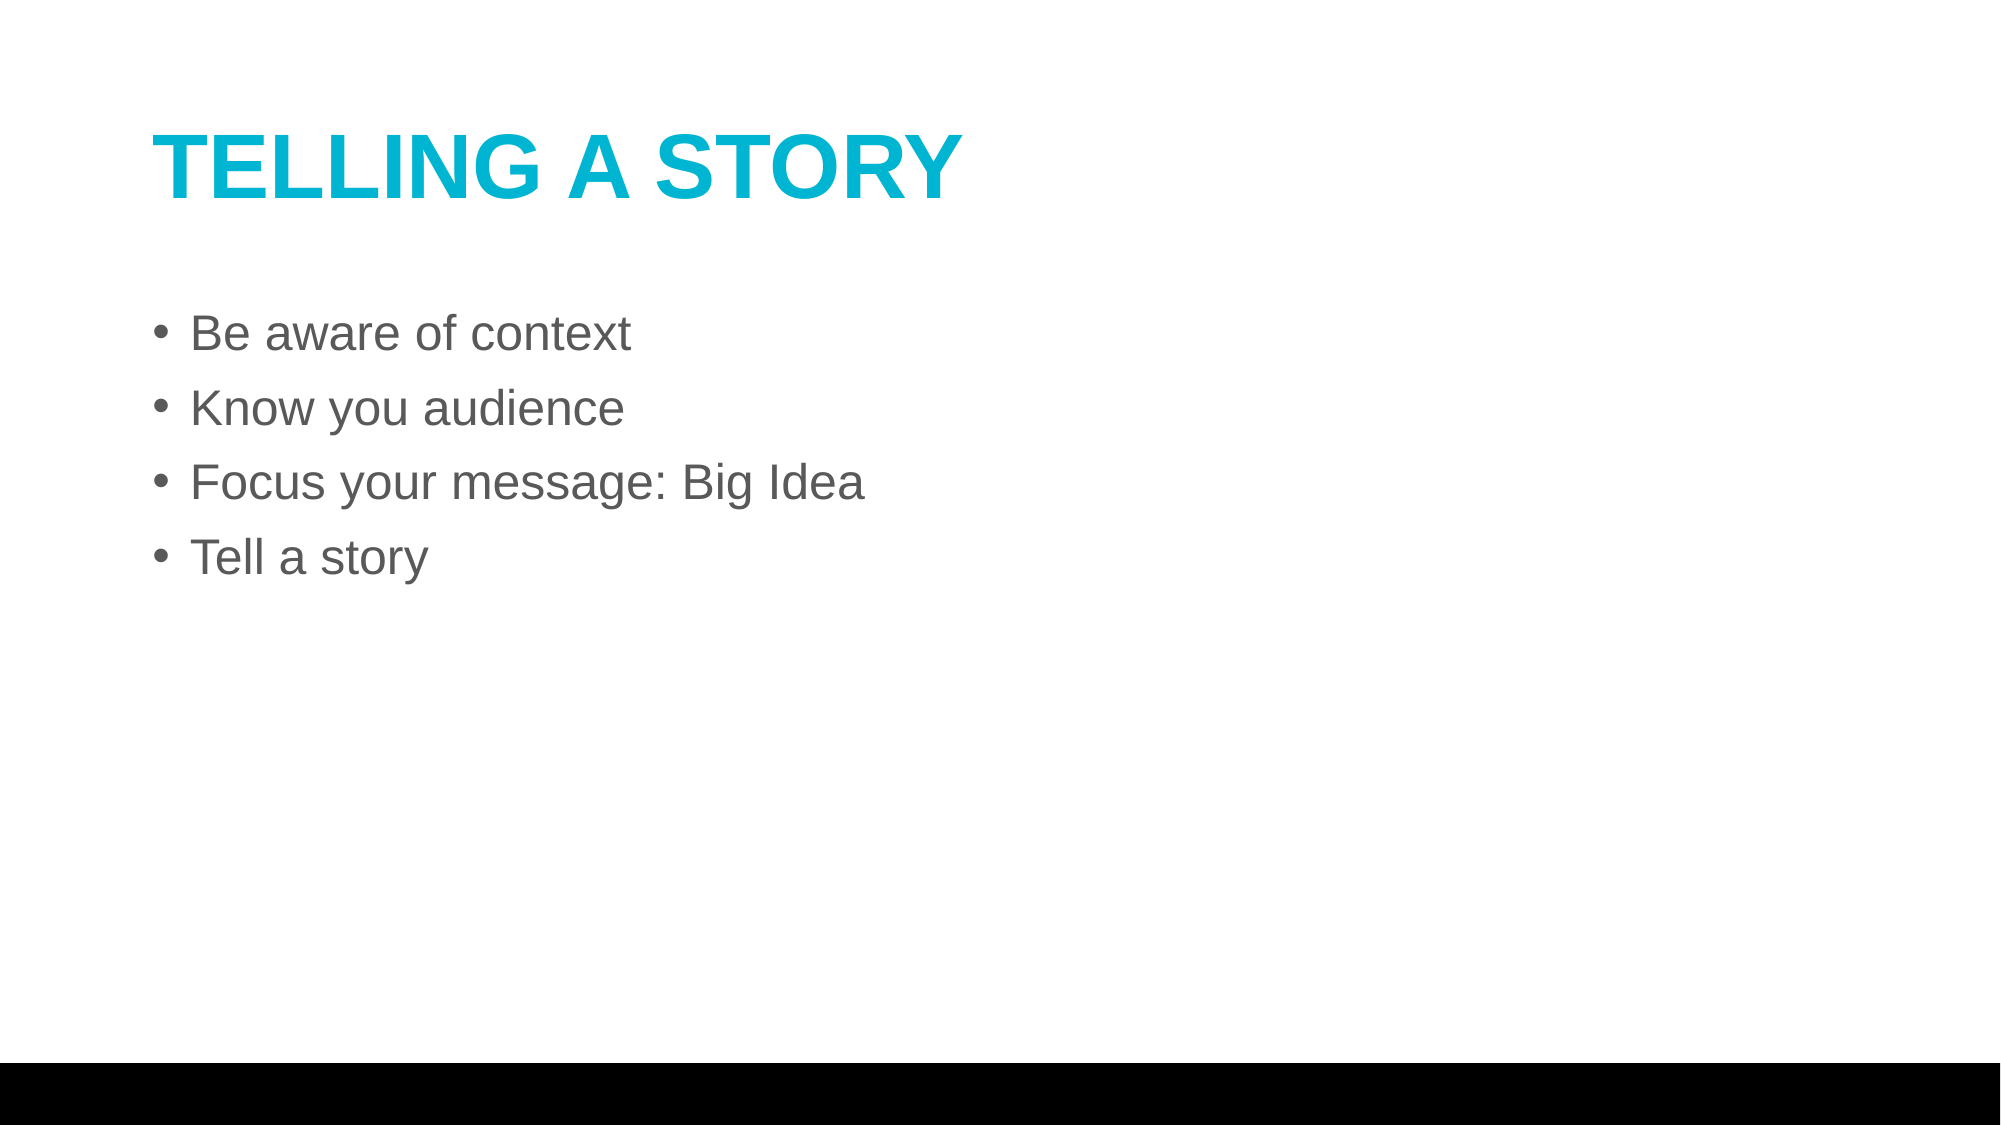

# TELLING A STORY
Be aware of context
Know you audience
Focus your message: Big Idea
Tell a story